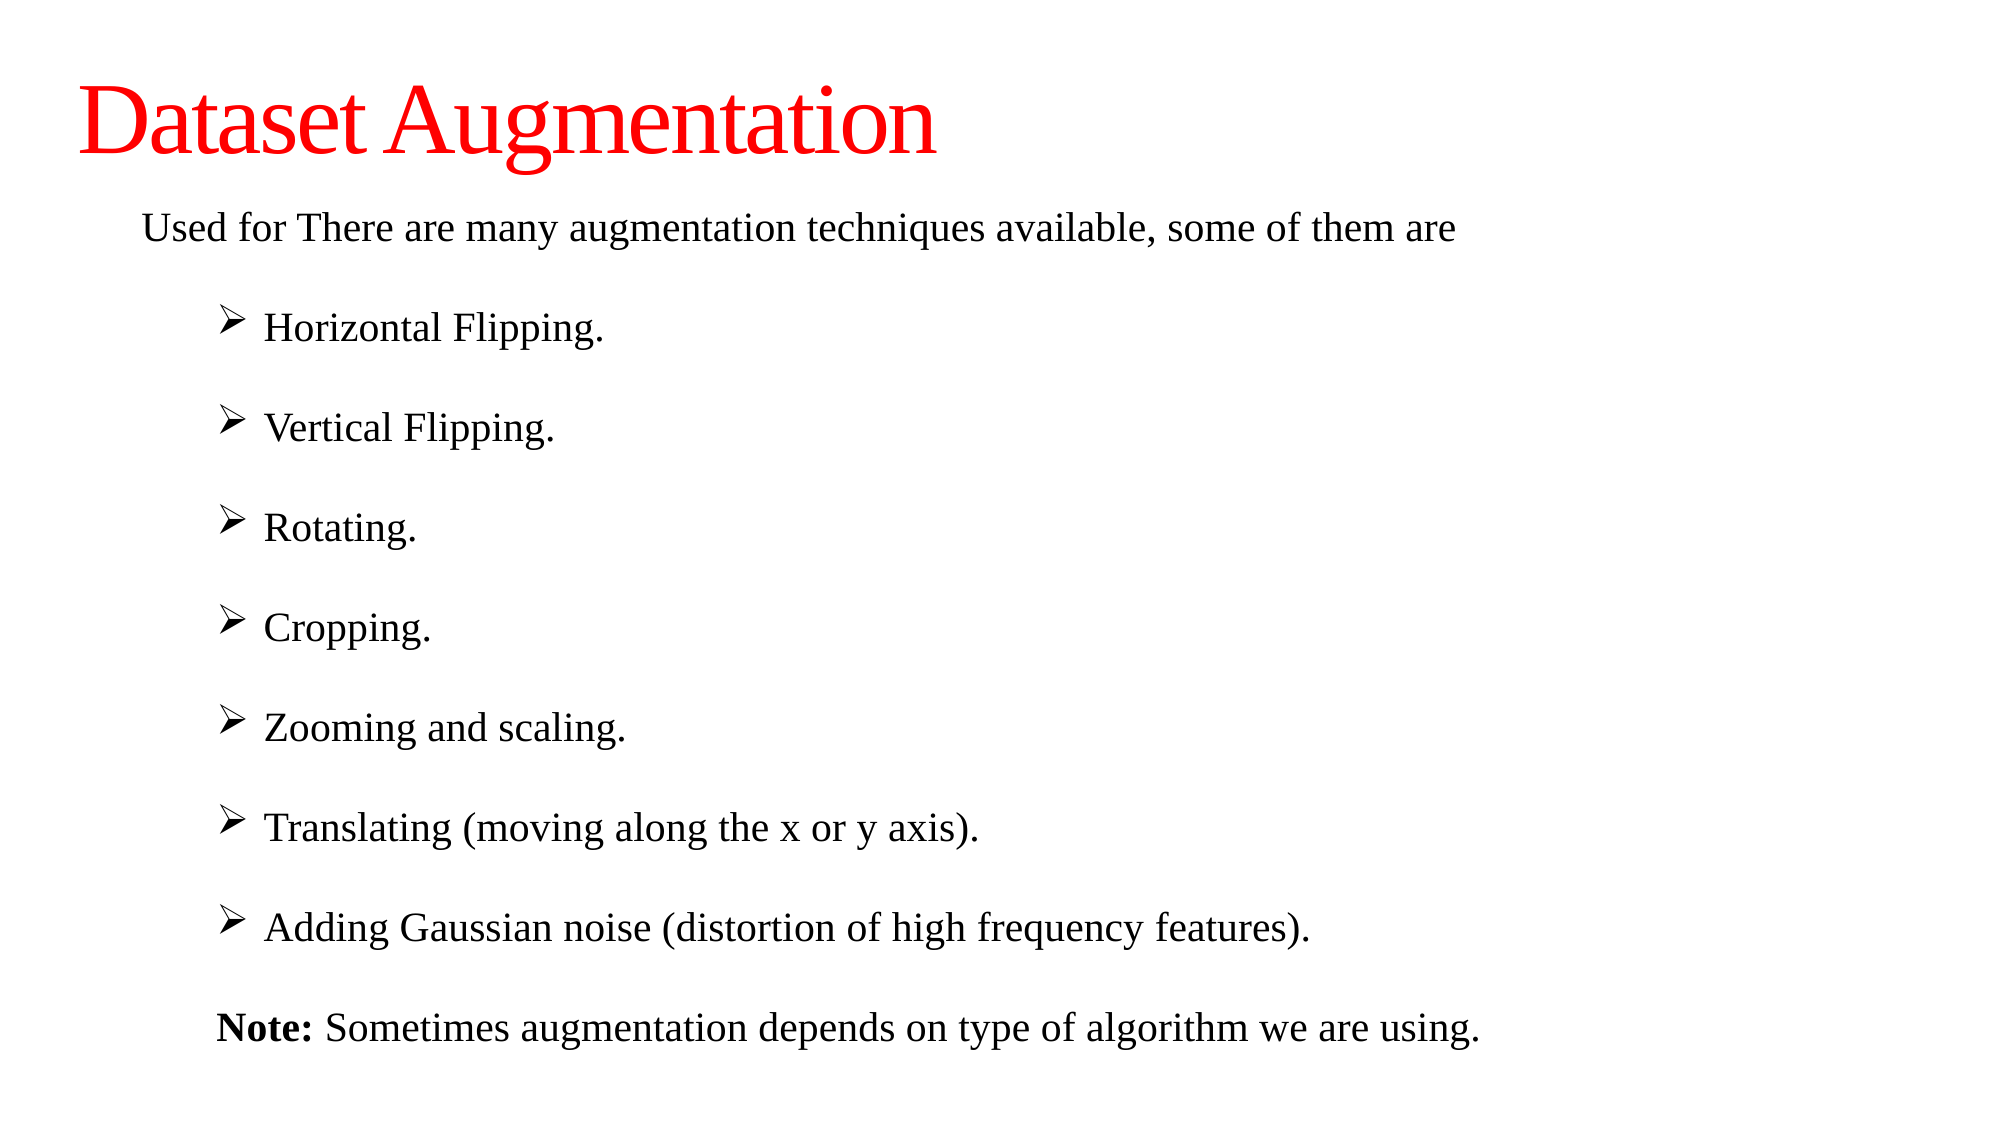

# Dataset Augmentation
Used for There are many augmentation techniques available, some of them are

Horizontal Flipping.

Vertical Flipping.

Rotating.

Cropping.

Zooming and scaling.

Translating (moving along the x or y axis).

Adding Gaussian noise (distortion of high frequency features).

Note: Sometimes augmentation depends on type of algorithm we are using.